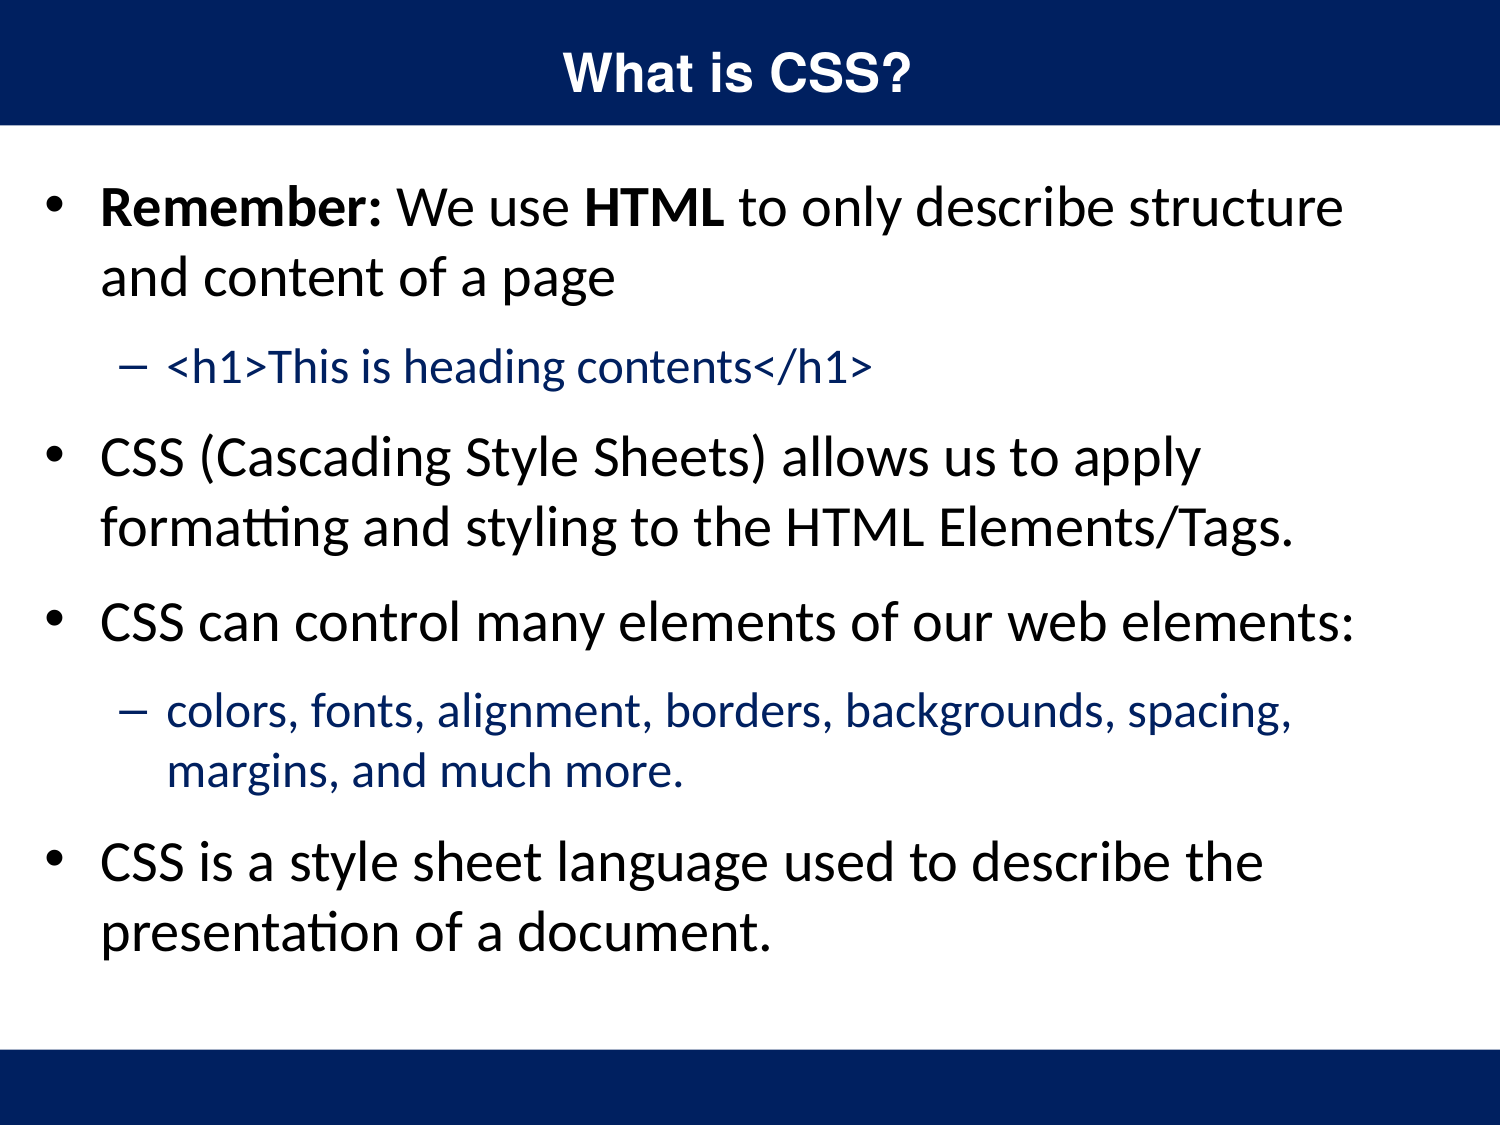

# What is CSS?
Remember: We use HTML to only describe structure and content of a page
<h1>This is heading contents</h1>
CSS (Cascading Style Sheets) allows us to apply formatting and styling to the HTML Elements/Tags.
CSS can control many elements of our web elements:
colors, fonts, alignment, borders, backgrounds, spacing, margins, and much more.
CSS is a style sheet language used to describe the presentation of a document.